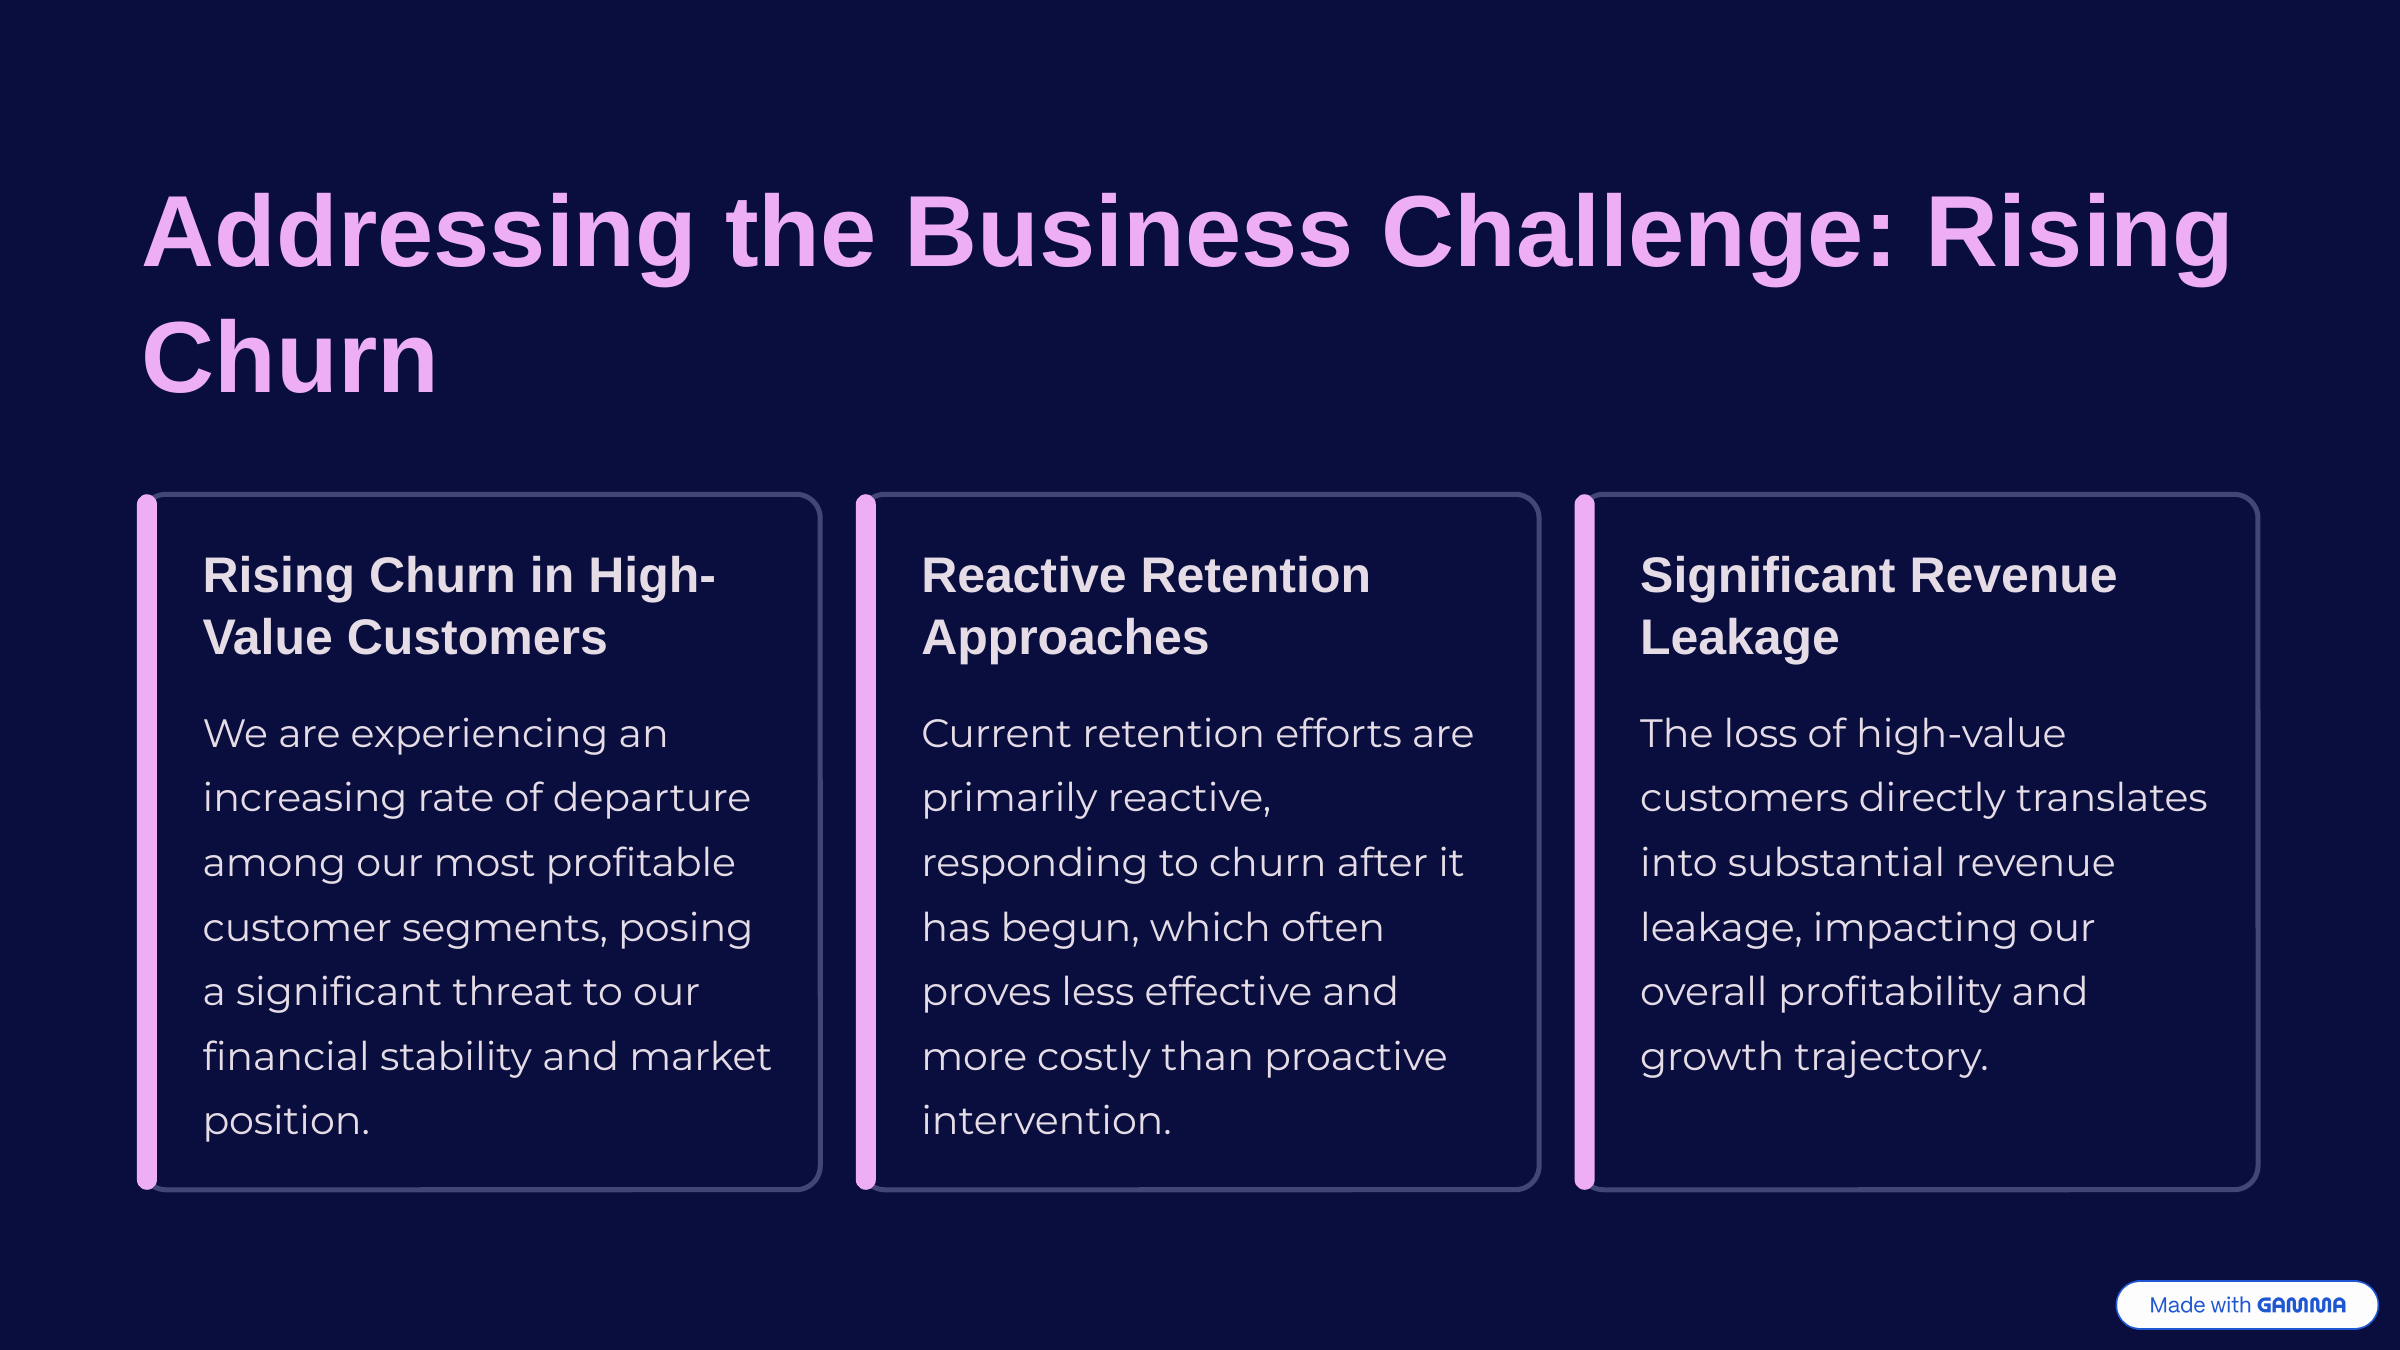

Addressing the Business Challenge: Rising Churn

Rising Churn in High-Value Customers
Reactive Retention Approaches
Significant Revenue Leakage
We are experiencing an increasing rate of departure among our most profitable customer segments, posing a significant threat to our financial stability and market position.
Current retention efforts are primarily reactive, responding to churn after it has begun, which often proves less effective and more costly than proactive intervention.
The loss of high-value customers directly translates into substantial revenue leakage, impacting our overall profitability and growth trajectory.